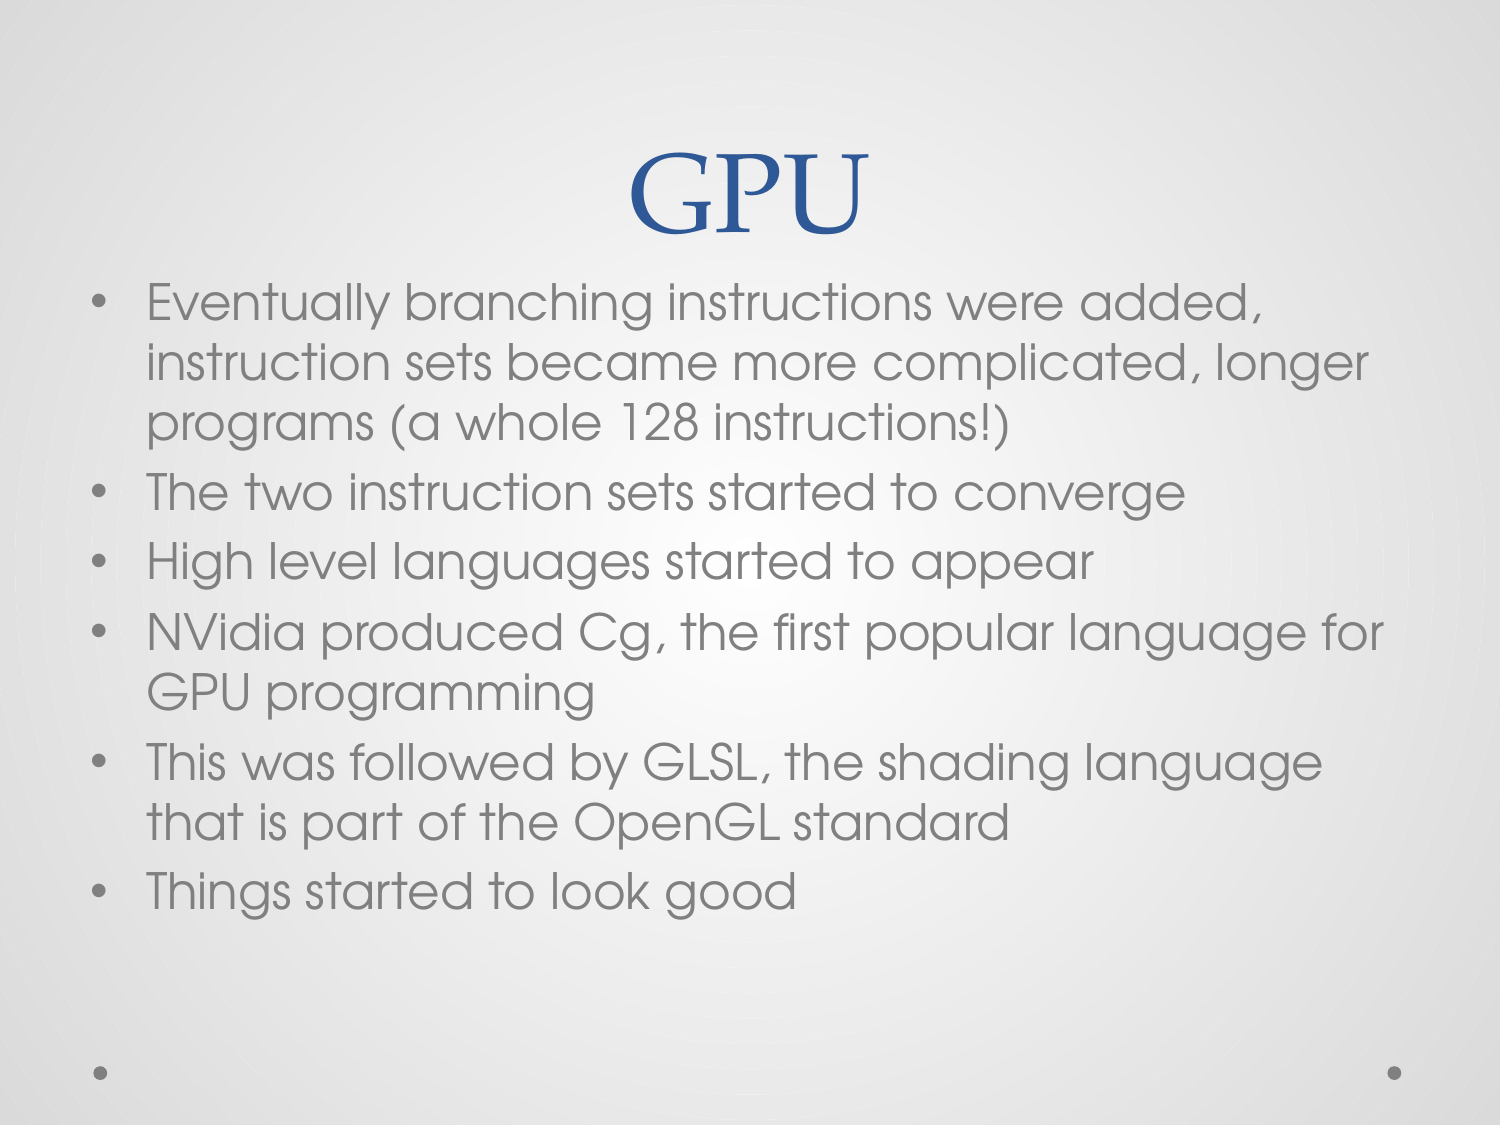

# GPU
Eventually branching instructions were added, instruction sets became more complicated, longer programs (a whole 128 instructions!)
The two instruction sets started to converge
High level languages started to appear
NVidia produced Cg, the first popular language for GPU programming
This was followed by GLSL, the shading language that is part of the OpenGL standard
Things started to look good